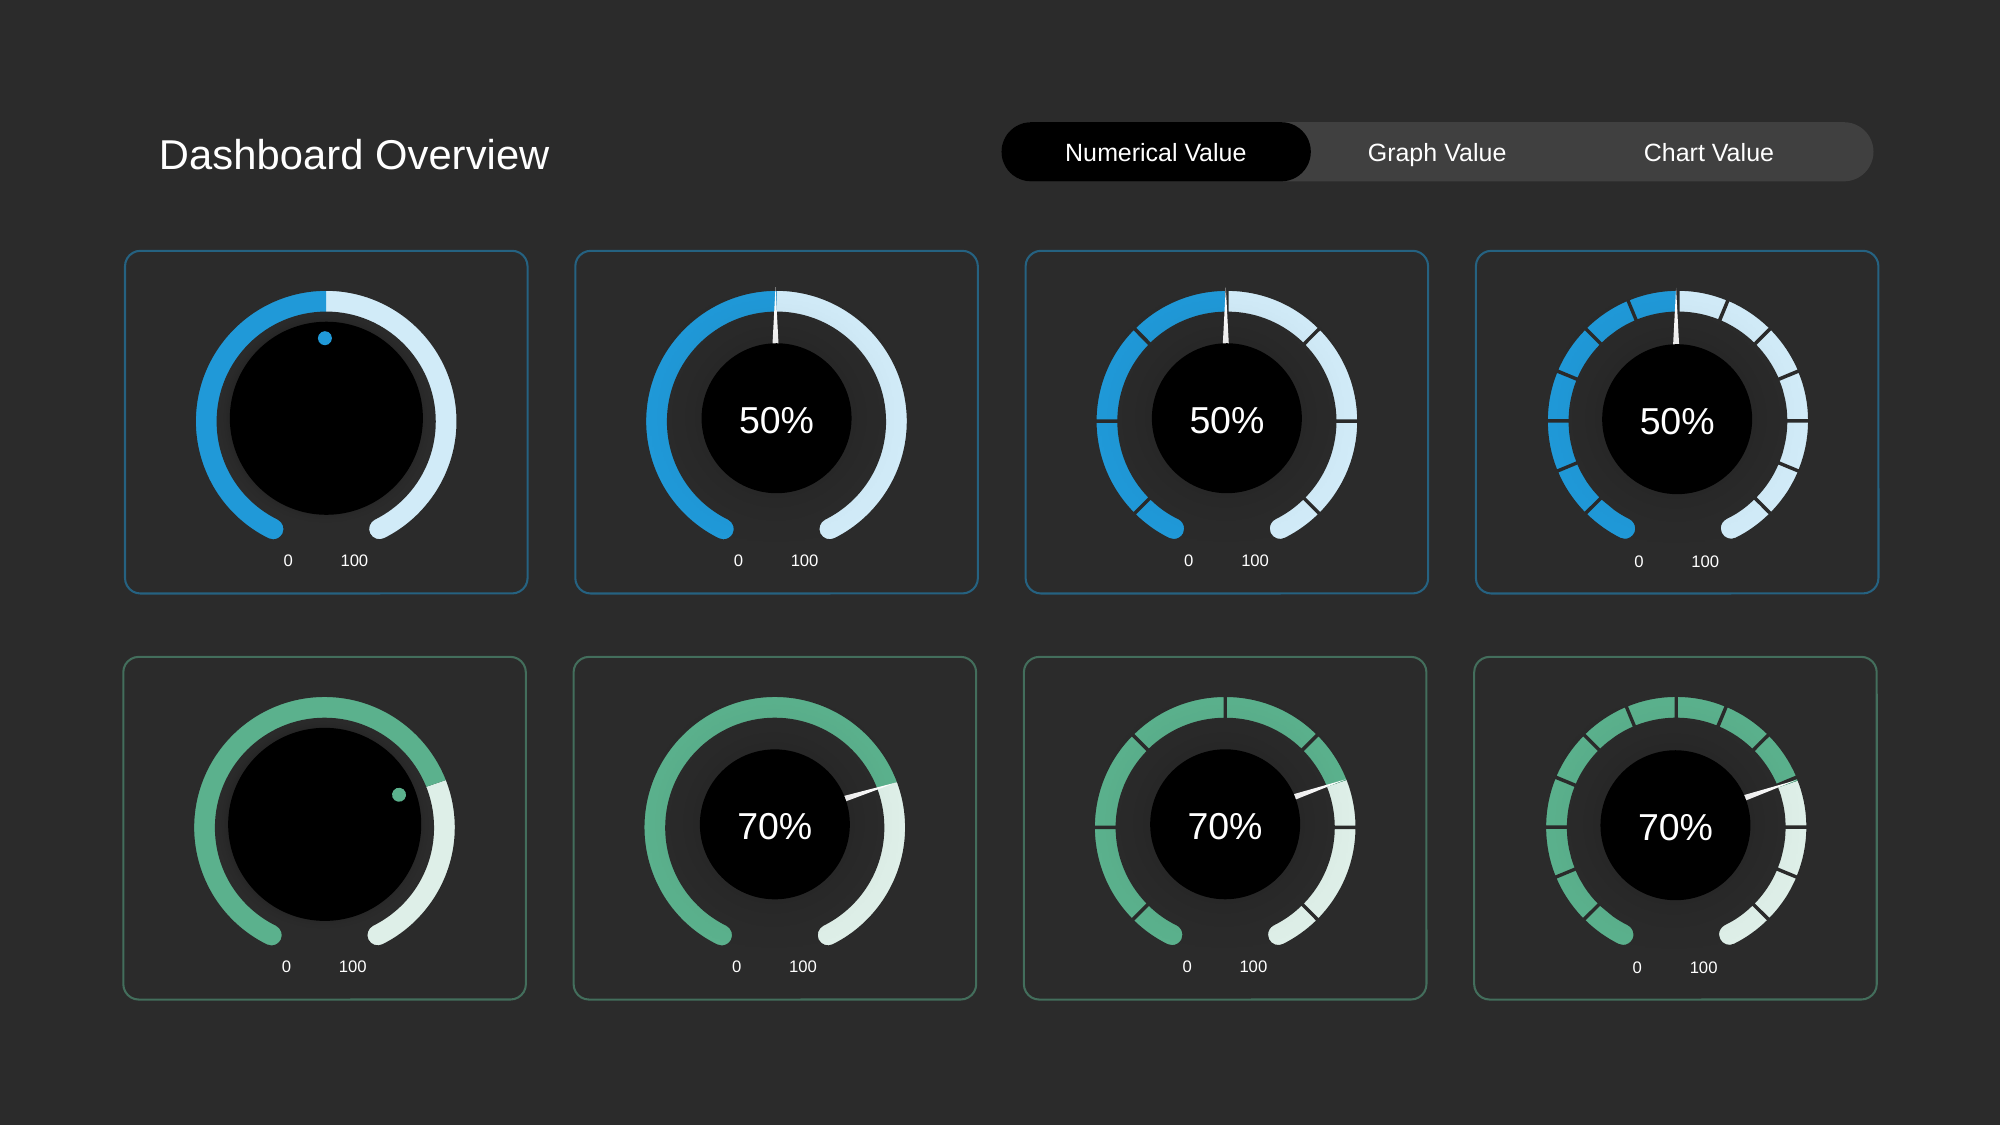

Dashboard Overview

Numerical Value
Graph Value
Chart Value

### Chart

| Category | Sales |
|---|---|
| 1st Qtr | 5.5 |
| 2nd Qtr | 4.5 |

### Chart

| Category | Sales |
|---|---|
| 1st Qtr | 5.5 |
| 2nd Qtr | 4.5 |

### Chart

| Category | Sales |
|---|---|
| 1st Qtr | 5.5 |
| 2nd Qtr | 4.5 |

### Chart

| Category | Sales |
|---|---|
| 1st Qtr | 5.5 |
| 2nd Qtr | 4.5 |

50%
50%
50%
0
100
0
100
0
100
0
100

### Chart

| Category | Quantity |
|---|---|
| 1st Qtr | 3.0 |
| 2nd Qtr | 7.0 |

### Chart

| Category | Quantity |
|---|---|
| 1st Qtr | 3.0 |
| 2nd Qtr | 7.0 |

### Chart

| Category | Sales |
|---|---|
| 1st Qtr | 3.0 |
| 2nd Qtr | 7.0 |

### Chart

| Category | Quantity |
|---|---|
| 1st Qtr | 3.0 |
| 2nd Qtr | 7.0 |

70%
70%
70%
0
100
0
100
0
100
0
100